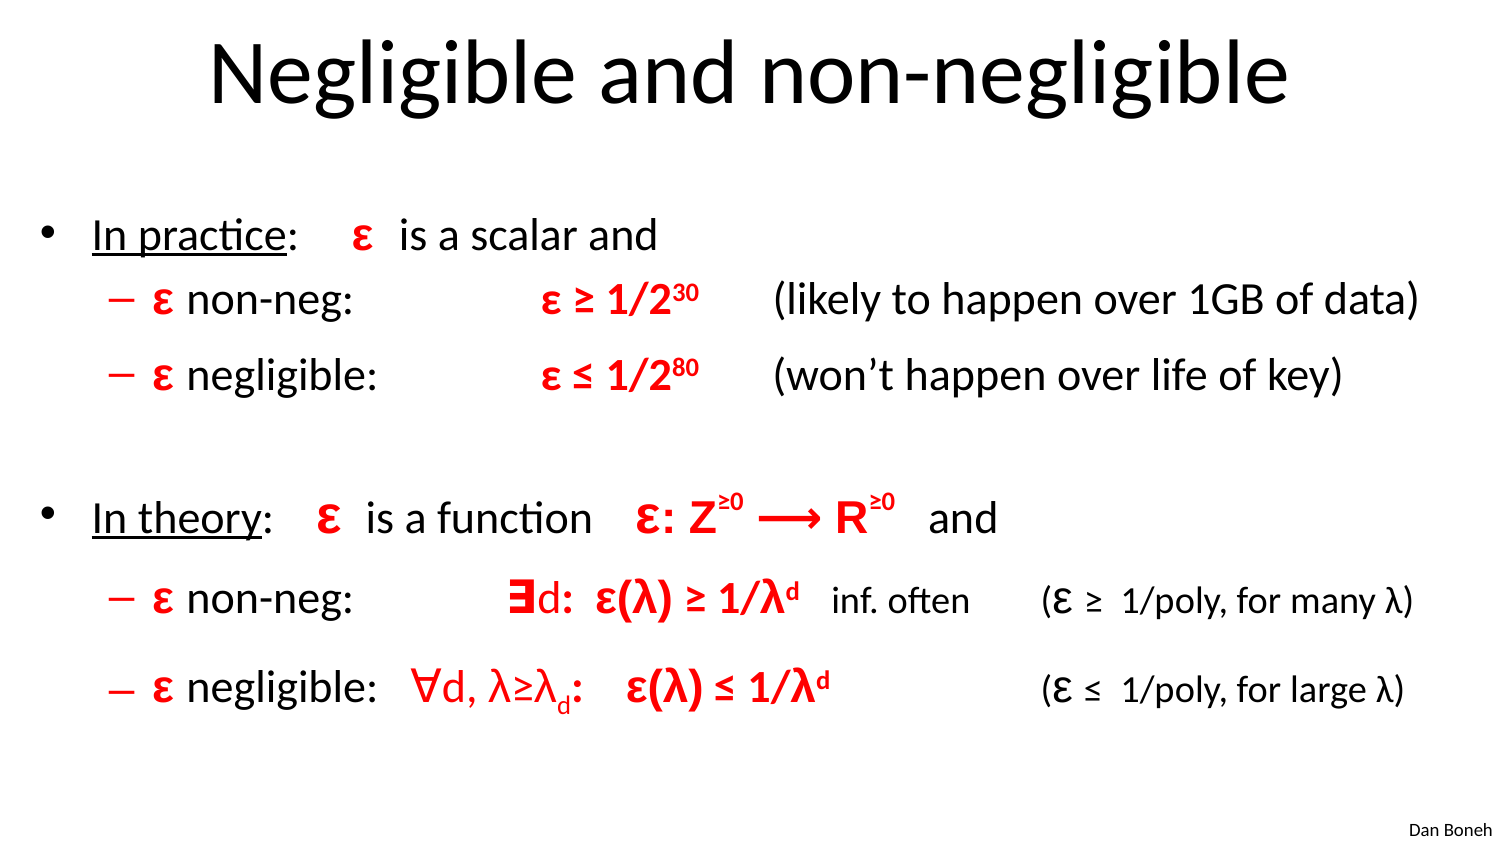

# Negligible and non-negligible
In practice:     ε  is a scalar and
ε non-neg:	ε ≥ 1/230       (likely to happen over 1GB of data)
ε negligible:	ε ≤ 1/280 	(won’t happen over life of key)
In theory:    ε  is a function    ε: Z≥0 ⟶ R≥0   and
ε non-neg:	∃d:  ε(λ) ≥ 1/λd   inf. often	(ε ≥  1/poly, for many λ)
ε negligible:   ∀d, λ≥λd:    ε(λ) ≤ 1/λd 	(ε ≤  1/poly, for large λ)